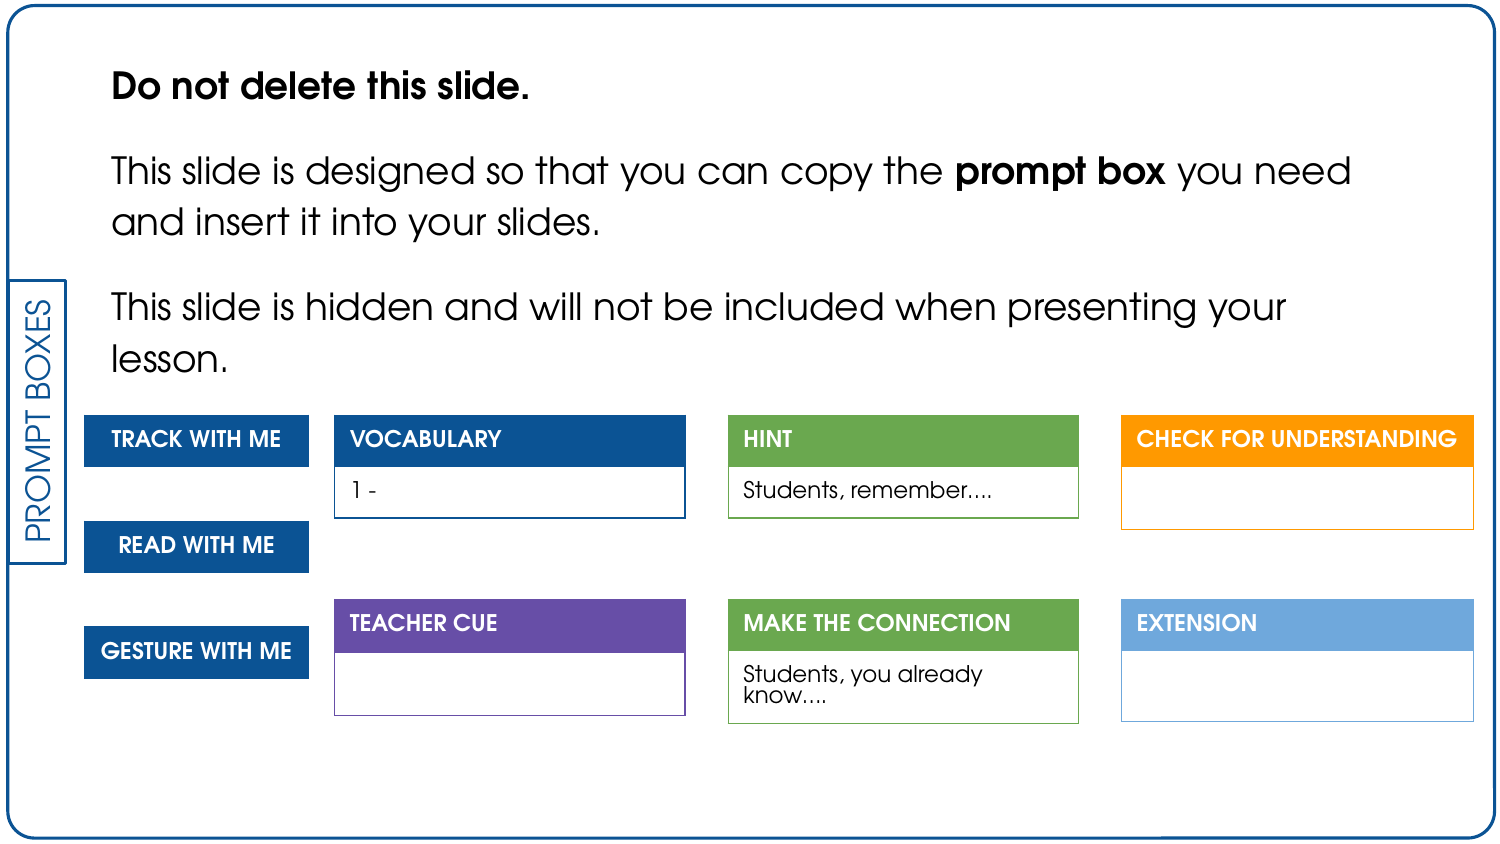

Do not delete this slide.
This slide is designed so that you can copy the prompt box you need and insert it into your slides.
This slide is hidden and will not be included when presenting your lesson.
| CHECK FOR UNDERSTANDING |
| --- |
|  |
| TRACK WITH ME |
| --- |
| VOCABULARY |
| --- |
| 1 - |
| HINT |
| --- |
| Students, remember…. |
| READ WITH ME |
| --- |
| MAKE THE CONNECTION |
| --- |
| Students, you already know…. |
| TEACHER CUE |
| --- |
|  |
| EXTENSION |
| --- |
|  |
| GESTURE WITH ME |
| --- |